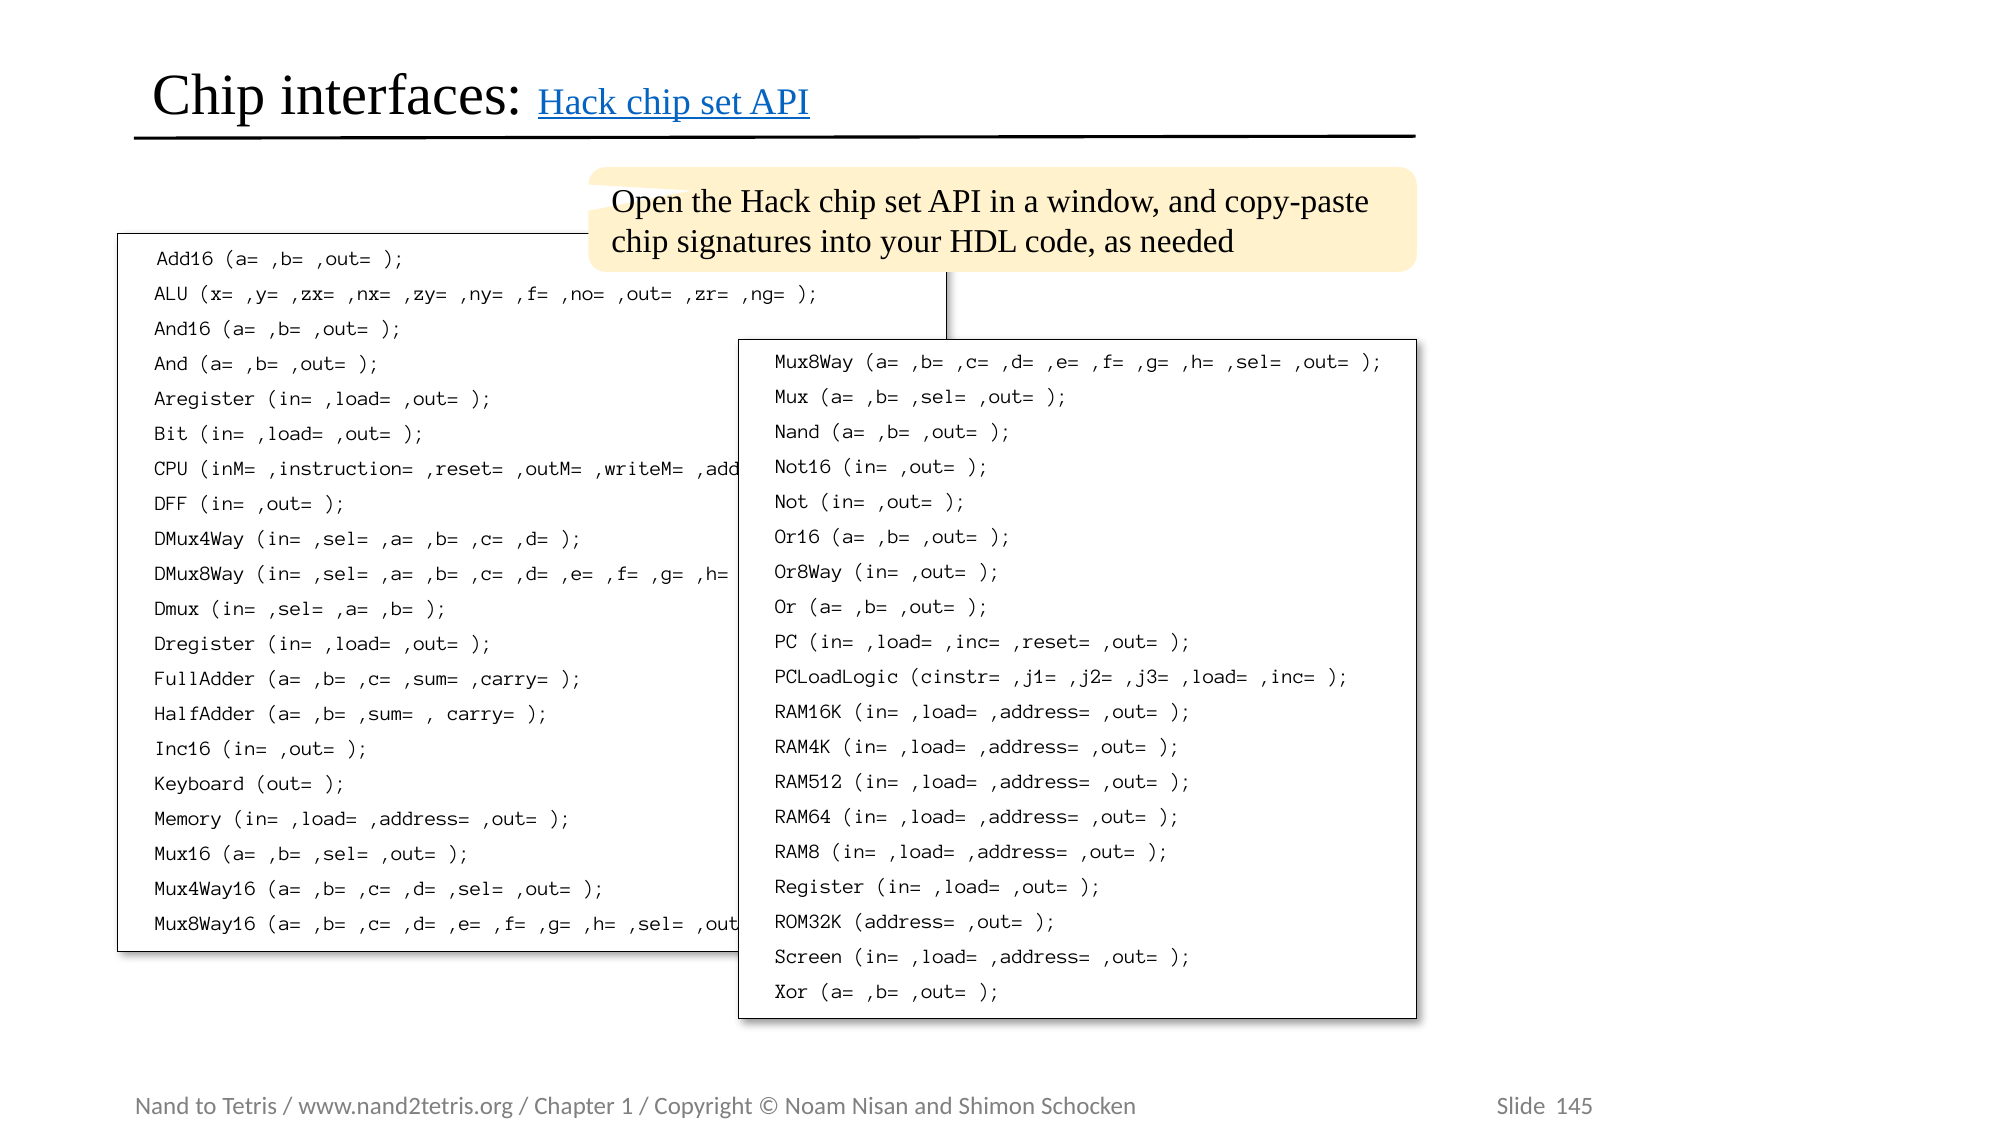

# Chip interfaces: Hack chip set API
Open the Hack chip set API in a window, and copy-paste chip signatures into your HDL code, as needed
  Add16 (a= ,b= ,out= );
  ALU (x= ,y= ,zx= ,nx= ,zy= ,ny= ,f= ,no= ,out= ,zr= ,ng= );
  And16 (a= ,b= ,out= );
  And (a= ,b= ,out= );
  Aregister (in= ,load= ,out= );
  Bit (in= ,load= ,out= );
  CPU (inM= ,instruction= ,reset= ,outM= ,writeM= ,addressM= ,pc= );
  DFF (in= ,out= );
  DMux4Way (in= ,sel= ,a= ,b= ,c= ,d= );
  DMux8Way (in= ,sel= ,a= ,b= ,c= ,d= ,e= ,f= ,g= ,h= );
  Dmux (in= ,sel= ,a= ,b= );
  Dregister (in= ,load= ,out= );
  FullAdder (a= ,b= ,c= ,sum= ,carry= );
  HalfAdder (a= ,b= ,sum= , carry= );
  Inc16 (in= ,out= );
  Keyboard (out= );
  Memory (in= ,load= ,address= ,out= );
  Mux16 (a= ,b= ,sel= ,out= );
  Mux4Way16 (a= ,b= ,c= ,d= ,sel= ,out= );
  Mux8Way16 (a= ,b= ,c= ,d= ,e= ,f= ,g= ,h= ,sel= ,out= );

  Mux8Way (a= ,b= ,c= ,d= ,e= ,f= ,g= ,h= ,sel= ,out= );
  Mux (a= ,b= ,sel= ,out= );
  Nand (a= ,b= ,out= );
  Not16 (in= ,out= );
  Not (in= ,out= );
  Or16 (a= ,b= ,out= );
  Or8Way (in= ,out= );
  Or (a= ,b= ,out= );
  PC (in= ,load= ,inc= ,reset= ,out= );
  PCLoadLogic (cinstr= ,j1= ,j2= ,j3= ,load= ,inc= );
  RAM16K (in= ,load= ,address= ,out= );
  RAM4K (in= ,load= ,address= ,out= );
  RAM512 (in= ,load= ,address= ,out= );
  RAM64 (in= ,load= ,address= ,out= );
  RAM8 (in= ,load= ,address= ,out= );
  Register (in= ,load= ,out= );
  ROM32K (address= ,out= );
  Screen (in= ,load= ,address= ,out= );
  Xor (a= ,b= ,out= );